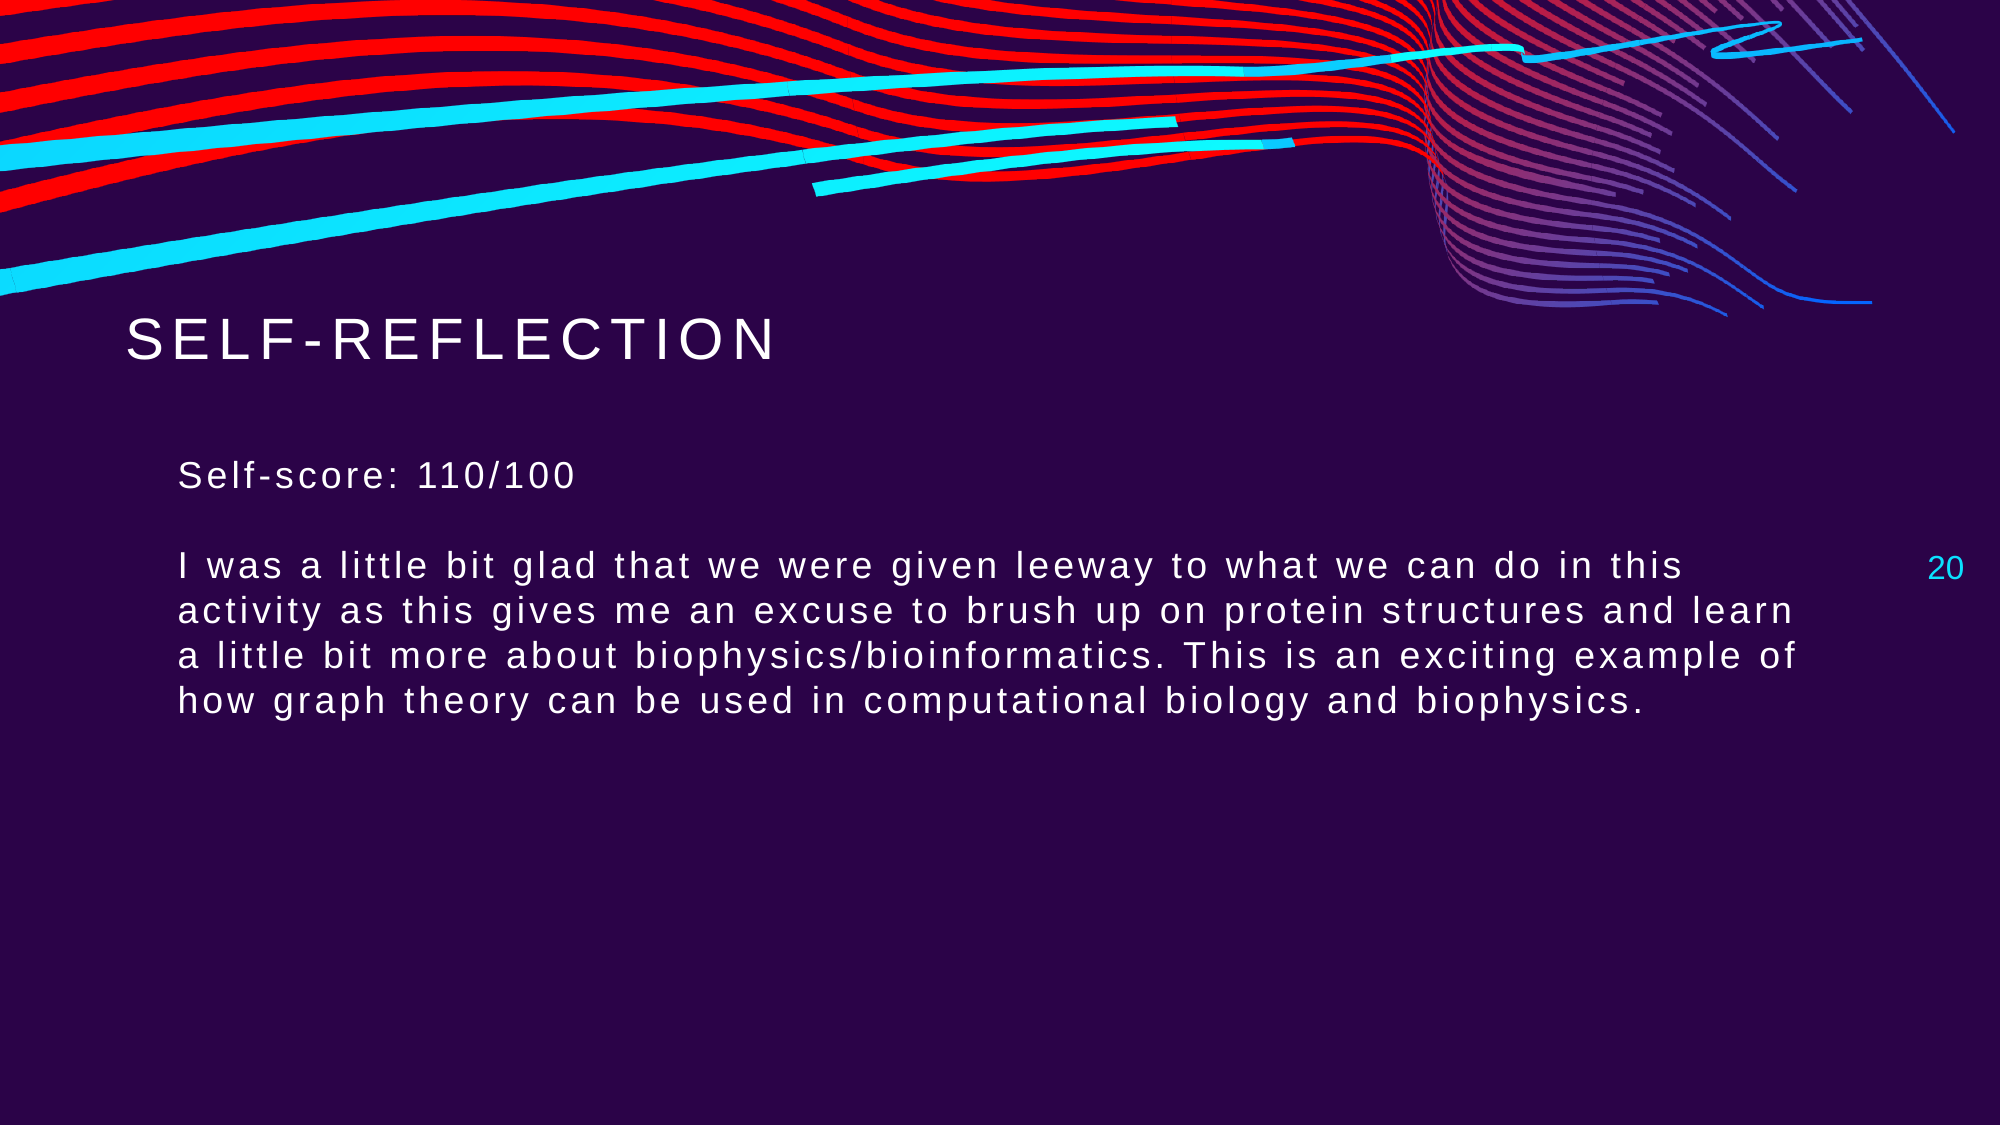

# SELF-REFLECTION
Self-score: 110/100

I was a little bit glad that we were given leeway to what we can do in this activity as this gives me an excuse to brush up on protein structures and learn a little bit more about biophysics/bioinformatics. This is an exciting example of how graph theory can be used in computational biology and biophysics.

20